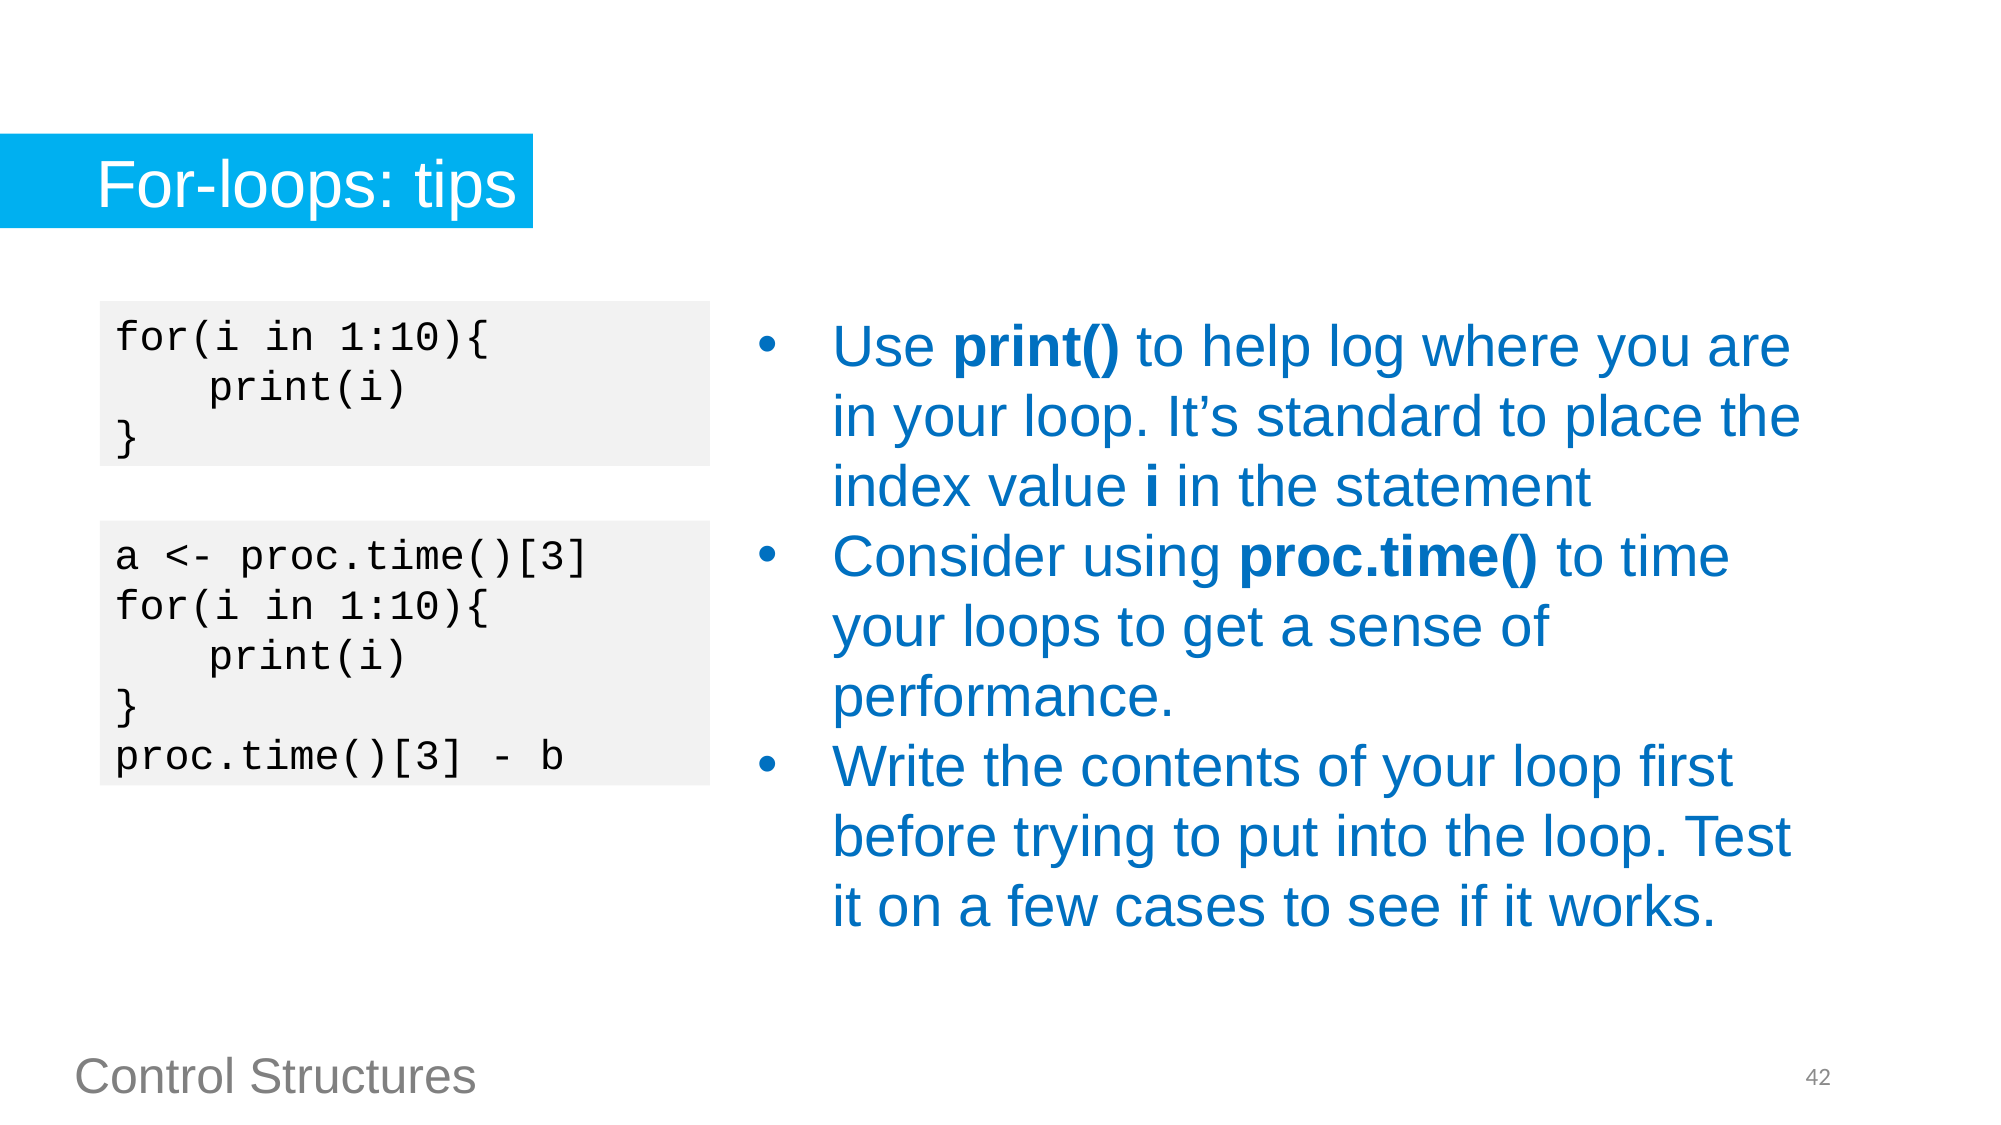

For-loops: tips
for(i in 1:10){
	print(i)
}
Use print() to help log where you are in your loop. It’s standard to place the index value i in the statement
Consider using proc.time() to time your loops to get a sense of performance.
Write the contents of your loop first before trying to put into the loop. Test it on a few cases to see if it works.
a <- proc.time()[3]
for(i in 1:10){
	print(i)
}
proc.time()[3] - b
Control Structures
42